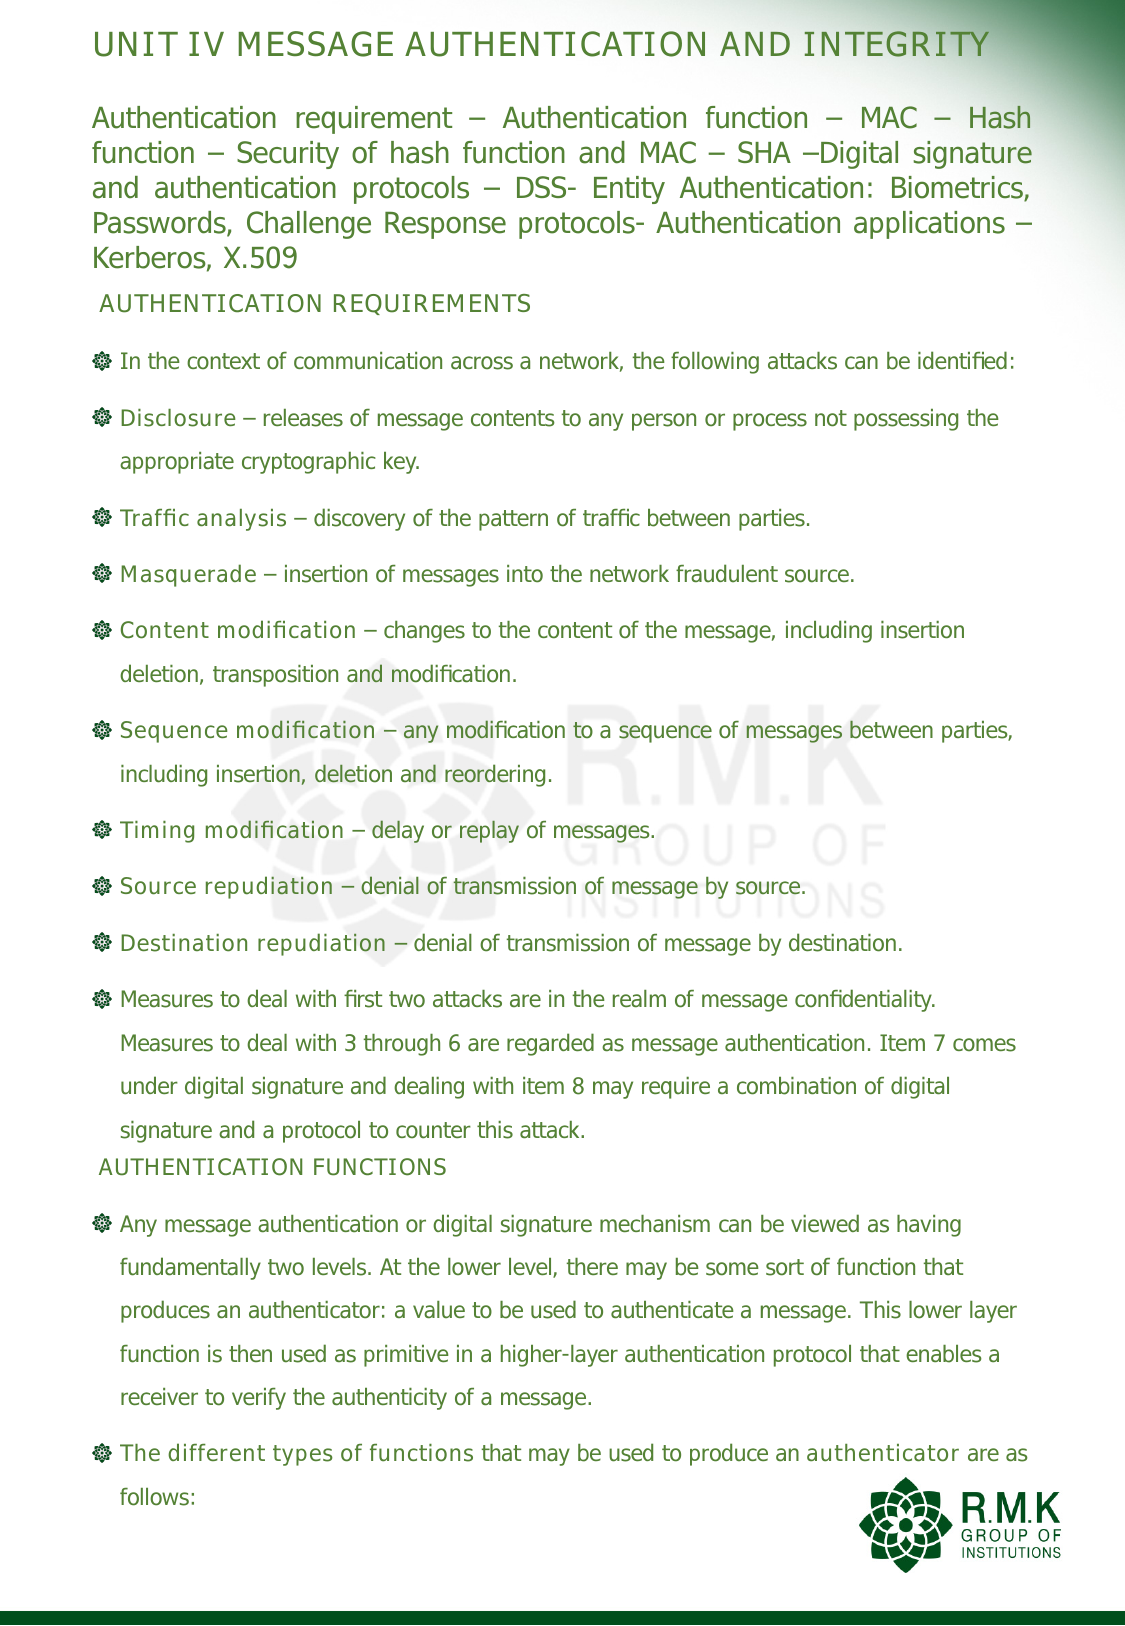

# UNIT IV MESSAGE AUTHENTICATION AND INTEGRITY
Authentication requirement – Authentication function – MAC – Hash function – Security of hash function and MAC – SHA –Digital signature and authentication protocols – DSS- Entity Authentication: Biometrics, Passwords, Challenge Response protocols- Authentication applications – Kerberos, X.509
 AUTHENTICATION REQUIREMENTS
In the context of communication across a network, the following attacks can be identified:
Disclosure – releases of message contents to any person or process not possessing the appropriate cryptographic key.
Traffic analysis – discovery of the pattern of traffic between parties.
Masquerade – insertion of messages into the network fraudulent source.
Content modification – changes to the content of the message, including insertion deletion, transposition and modification.
Sequence modification – any modification to a sequence of messages between parties, including insertion, deletion and reordering.
Timing modification – delay or replay of messages.
Source repudiation – denial of transmission of message by source.
Destination repudiation – denial of transmission of message by destination.
Measures to deal with first two attacks are in the realm of message confidentiality. Measures to deal with 3 through 6 are regarded as message authentication. Item 7 comes under digital signature and dealing with item 8 may require a combination of digital signature and a protocol to counter this attack.
 AUTHENTICATION FUNCTIONS
Any message authentication or digital signature mechanism can be viewed as having fundamentally two levels. At the lower level, there may be some sort of function that produces an authenticator: a value to be used to authenticate a message. This lower layer function is then used as primitive in a higher-layer authentication protocol that enables a receiver to verify the authenticity of a message.
The different types of functions that may be used to produce an authenticator are as follows: